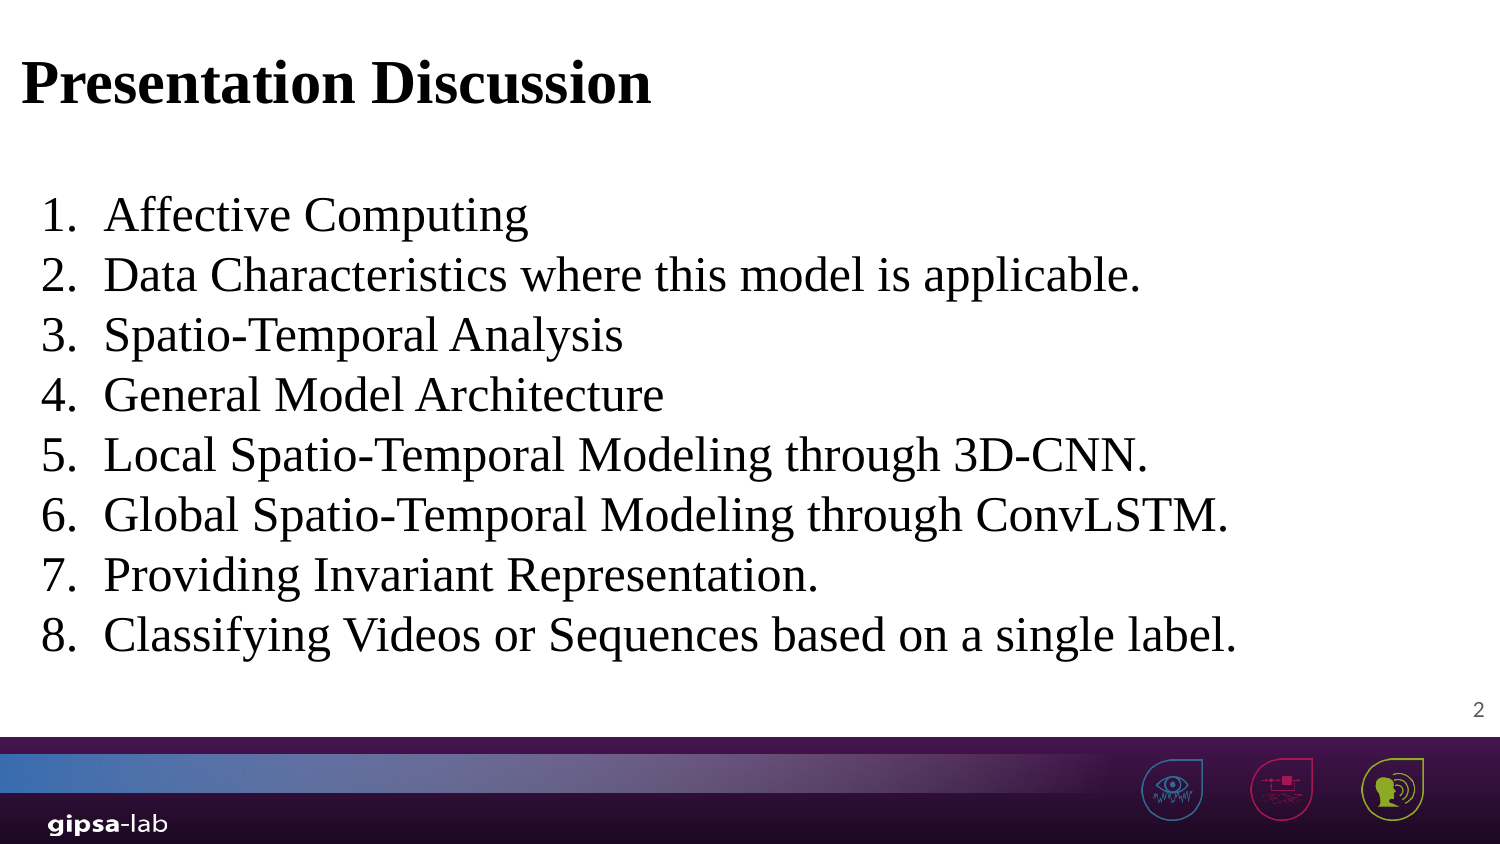

Presentation Discussion

Affective Computing
Data Characteristics where this model is applicable.
Spatio-Temporal Analysis
General Model Architecture
Local Spatio-Temporal Modeling through 3D-CNN.
Global Spatio-Temporal Modeling through ConvLSTM.
Providing Invariant Representation.
Classifying Videos or Sequences based on a single label.
2